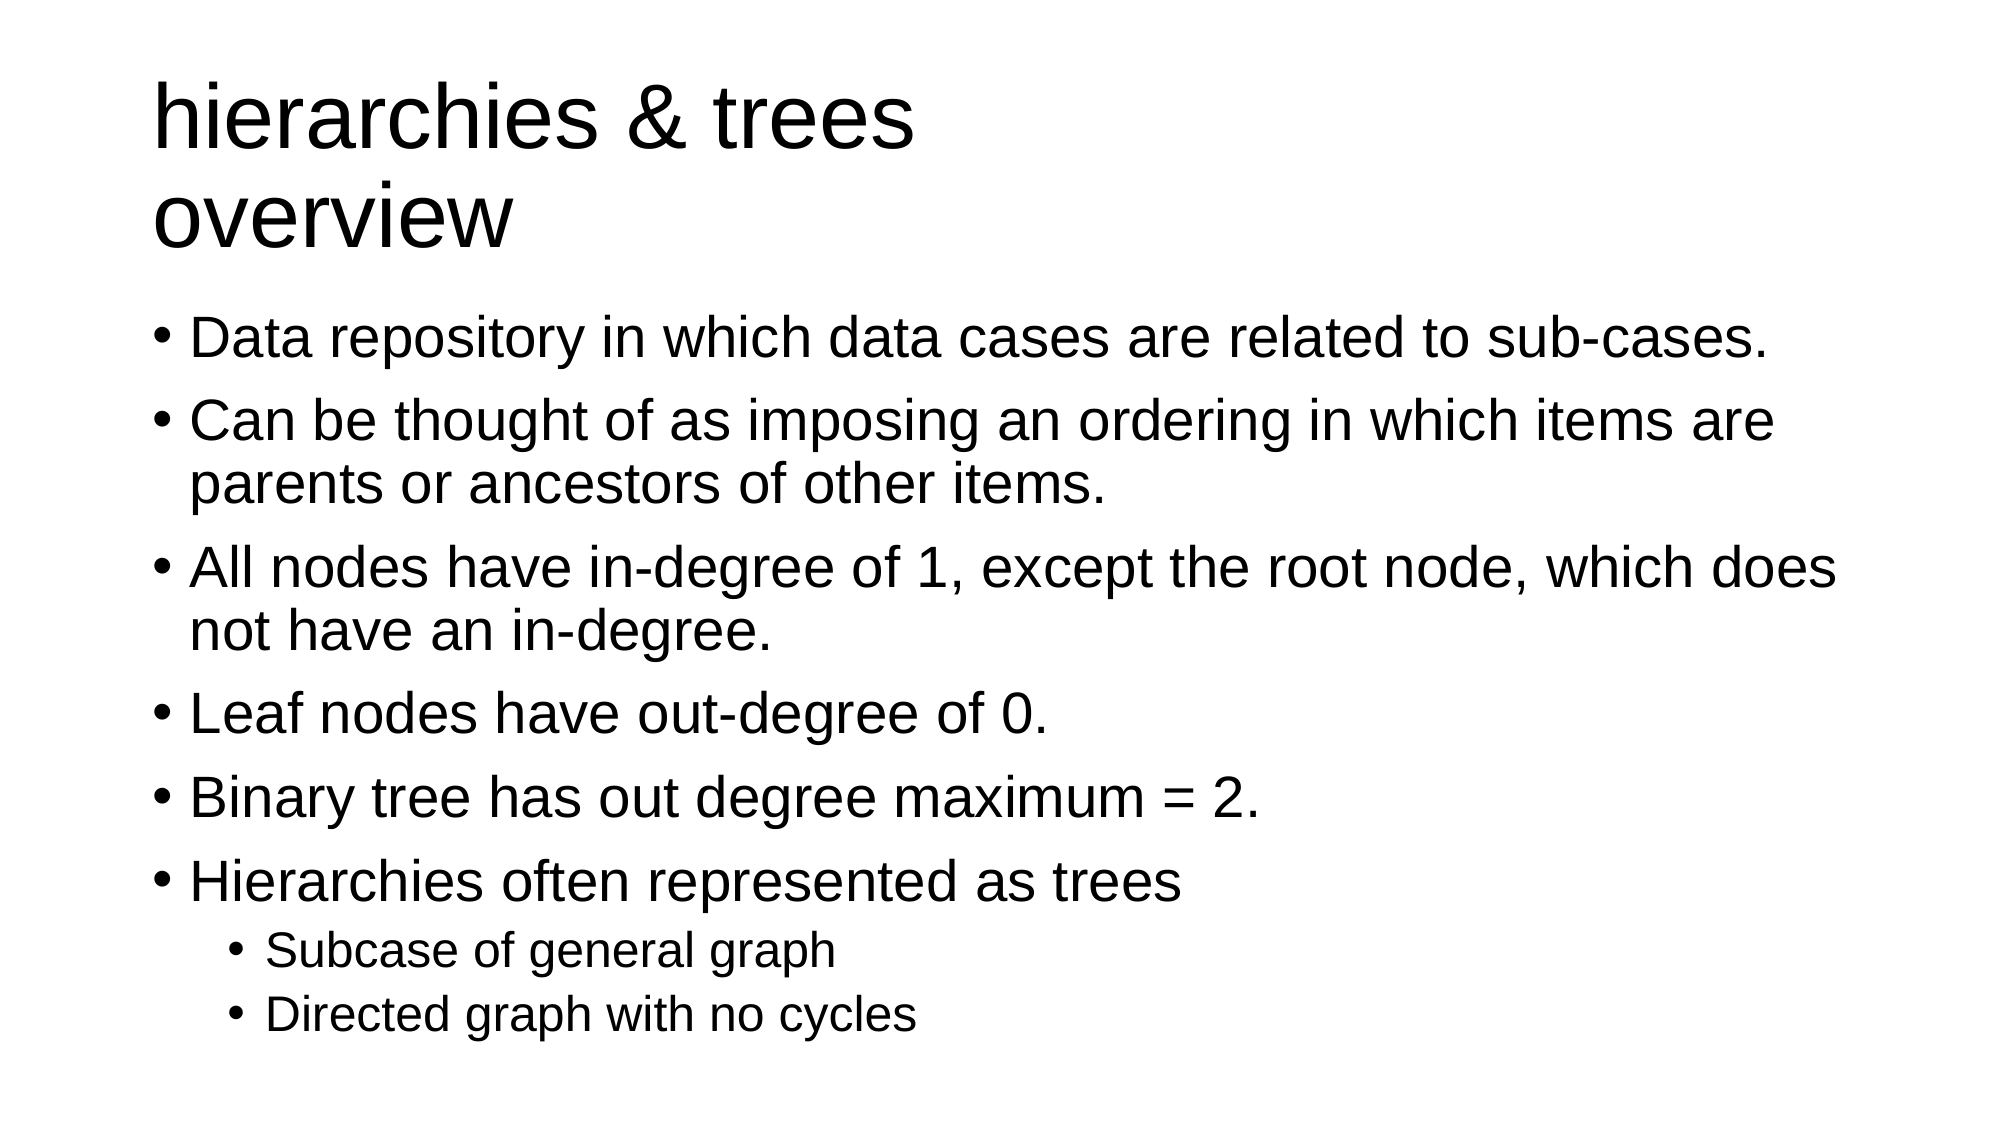

# hierarchies & trees overview
Data repository in which data cases are related to sub-cases.
Can be thought of as imposing an ordering in which items are parents or ancestors of other items.
All nodes have in-degree of 1, except the root node, which does not have an in-degree.
Leaf nodes have out-degree of 0.
Binary tree has out degree maximum = 2.
Hierarchies often represented as trees
Subcase of general graph
Directed graph with no cycles